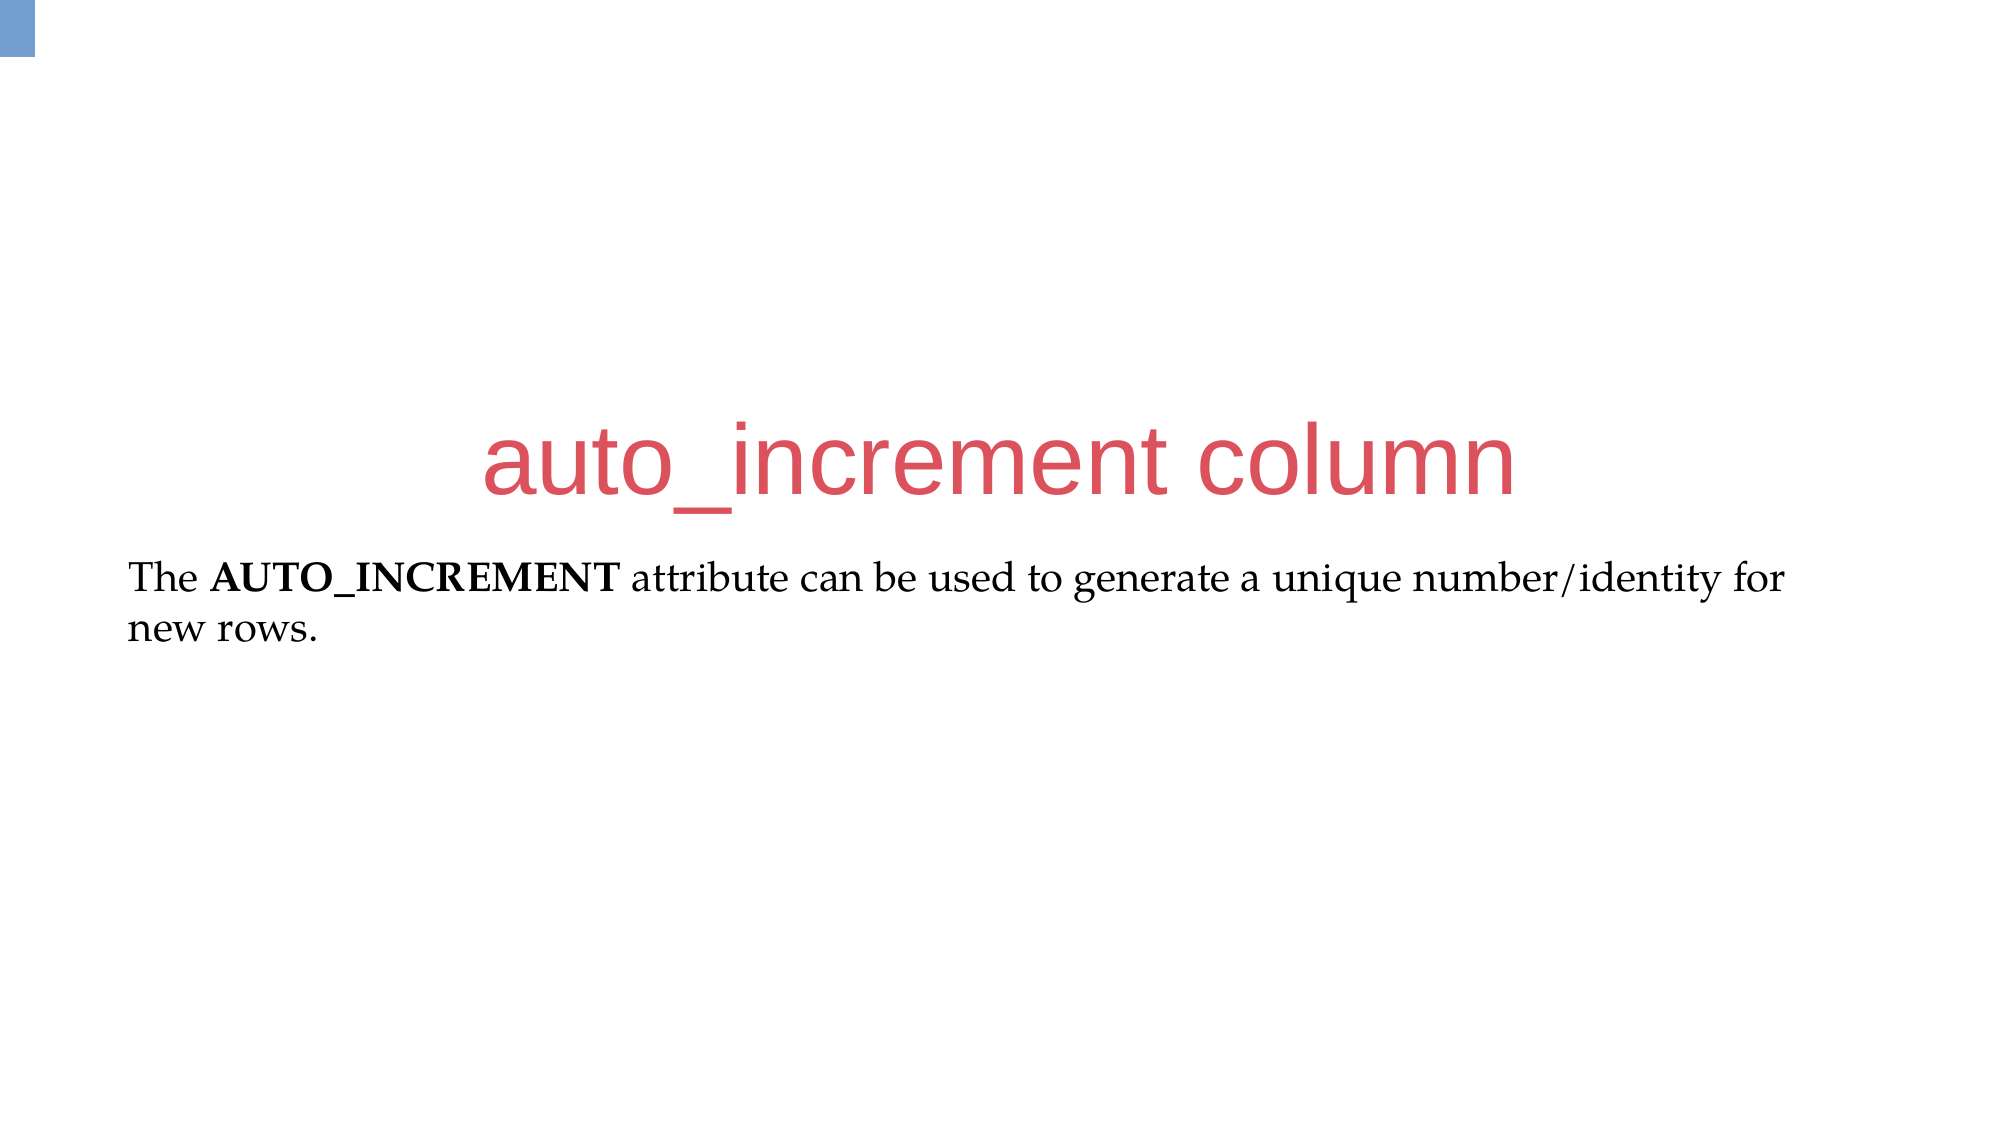

auto_increment column
The AUTO_INCREMENT attribute can be used to generate a unique number/identity for new rows.